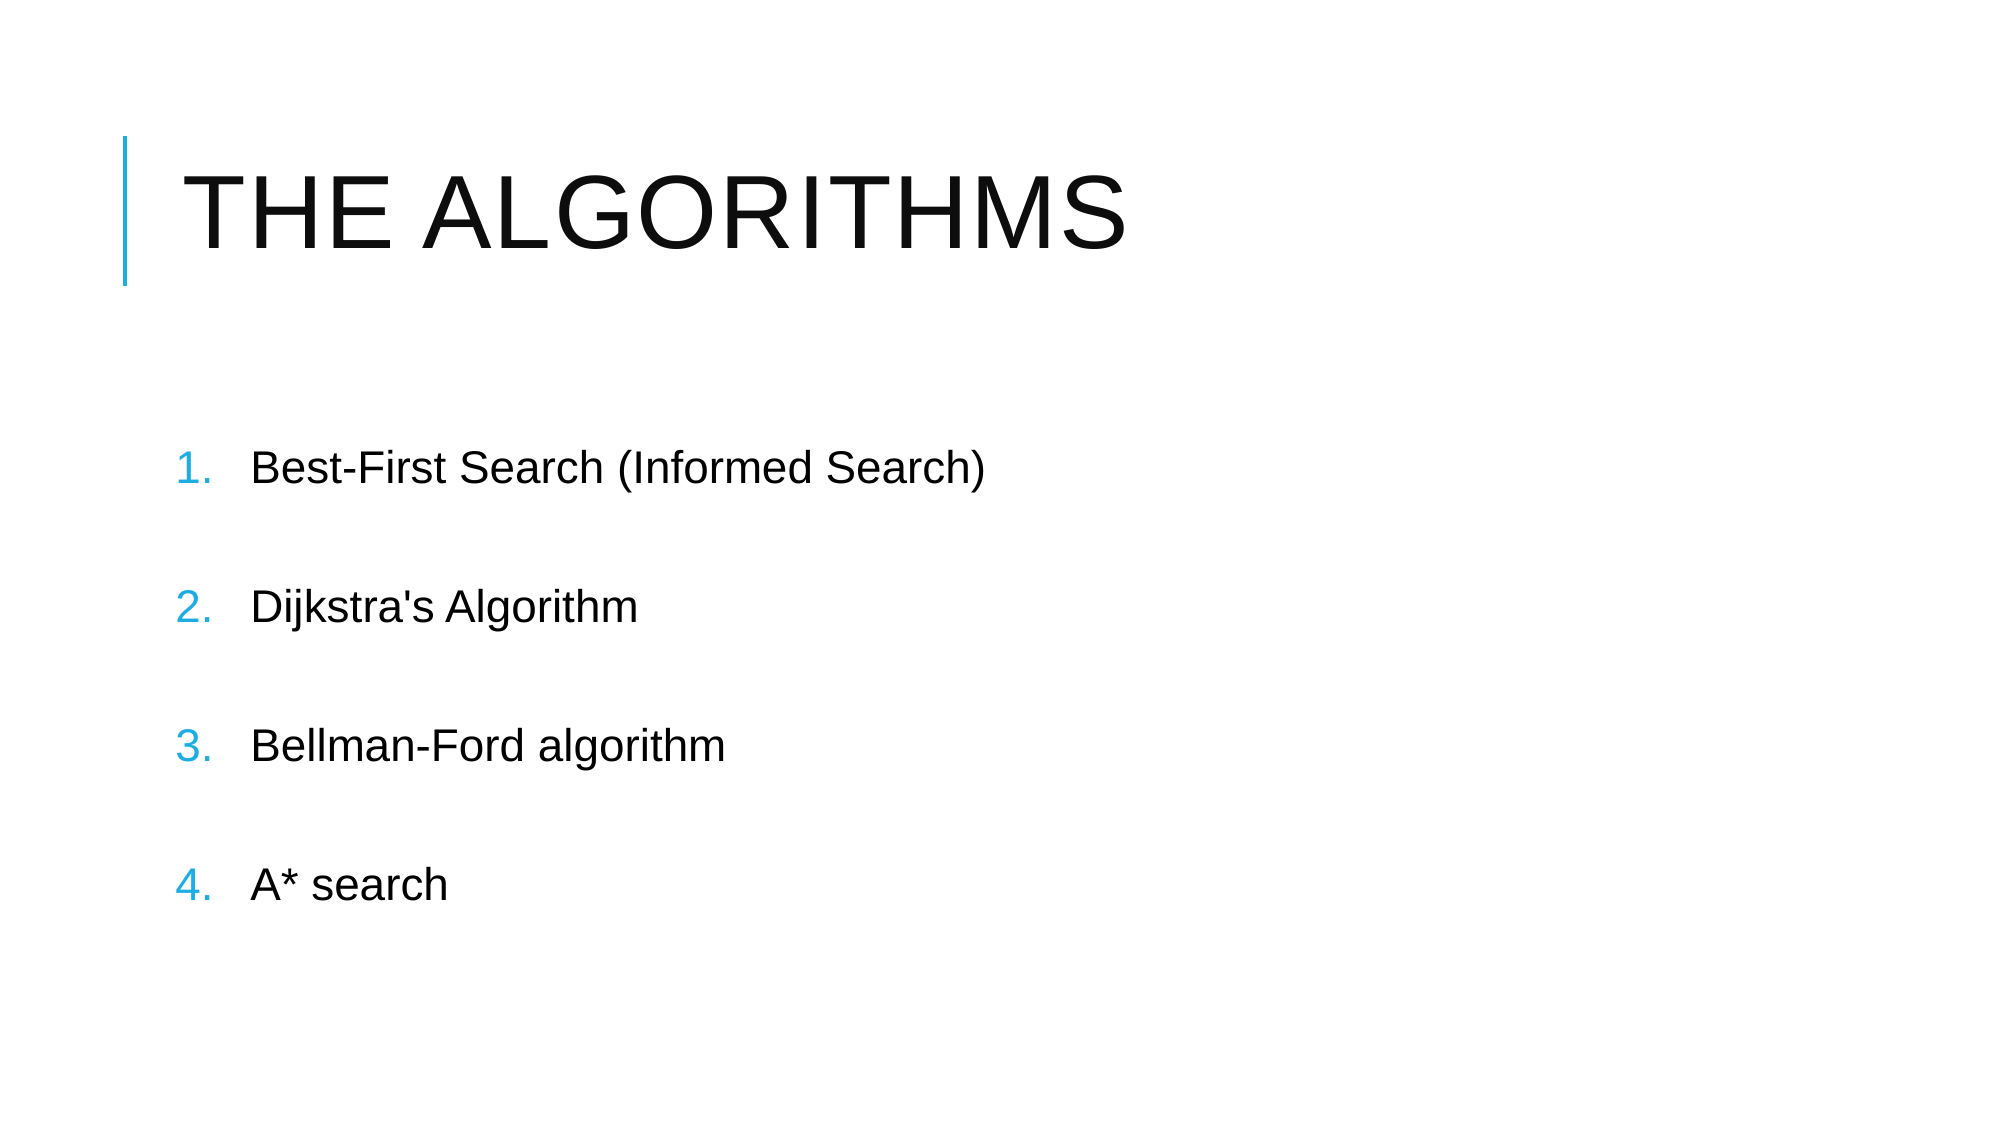

# The Algorithms
Best-First Search (Informed Search)
Dijkstra's Algorithm
Bellman-Ford algorithm
A* search